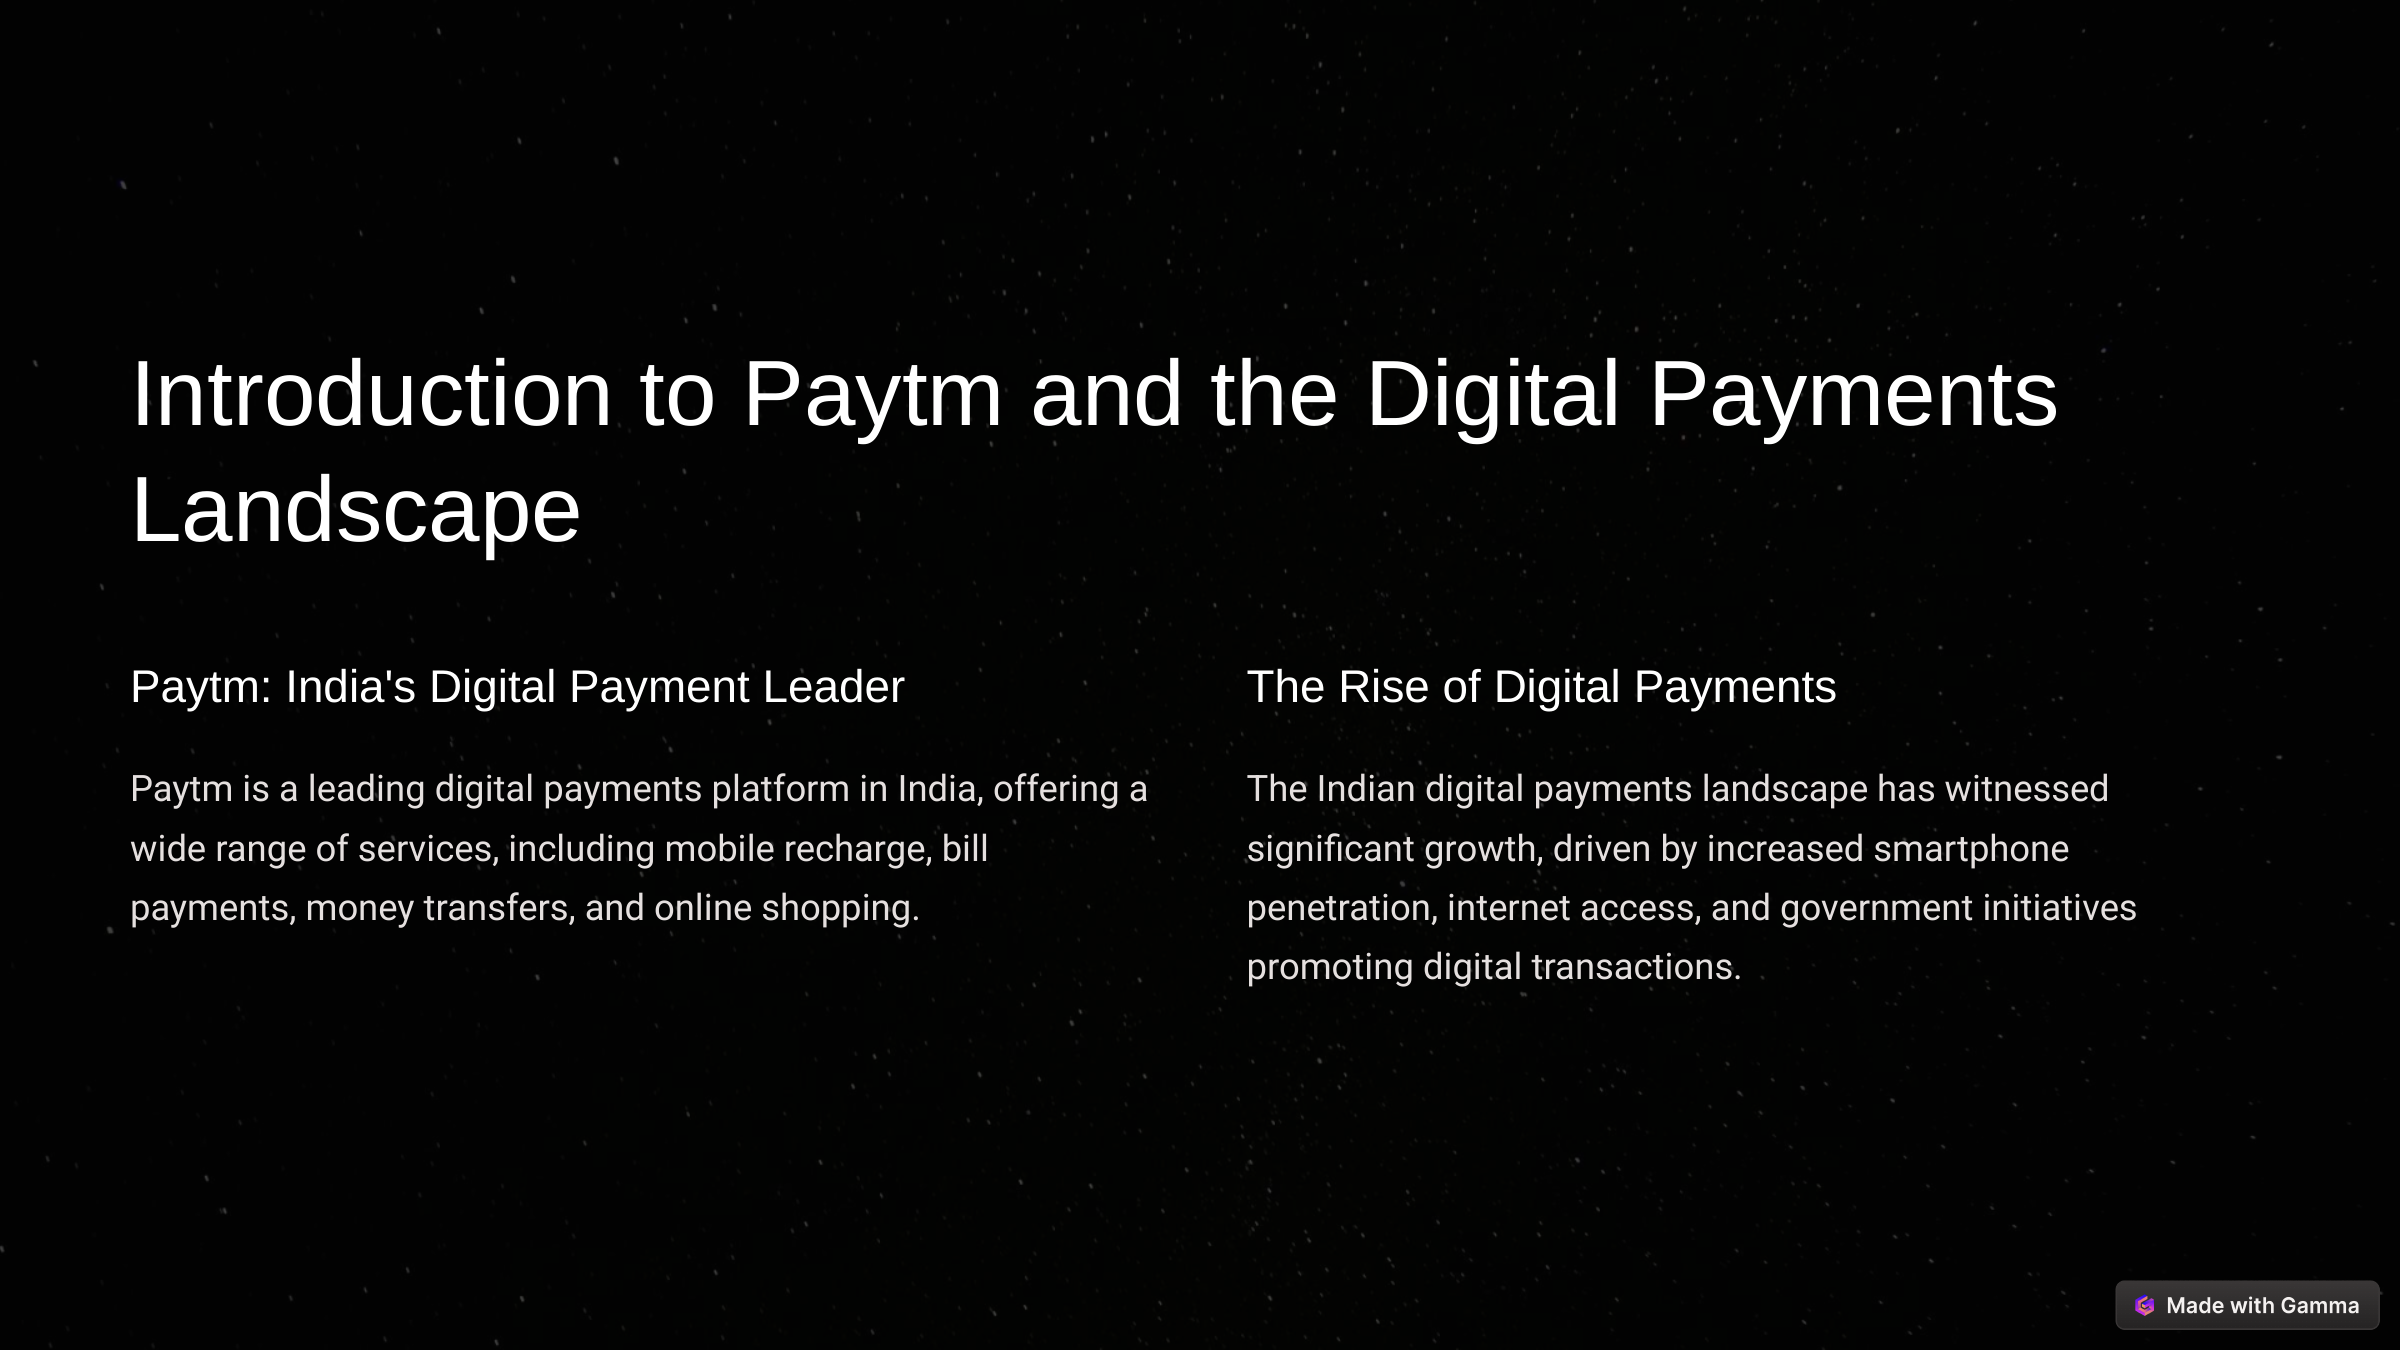

Introduction to Paytm and the Digital Payments Landscape
Paytm: India's Digital Payment Leader
The Rise of Digital Payments
Paytm is a leading digital payments platform in India, offering a wide range of services, including mobile recharge, bill payments, money transfers, and online shopping.
The Indian digital payments landscape has witnessed significant growth, driven by increased smartphone penetration, internet access, and government initiatives promoting digital transactions.